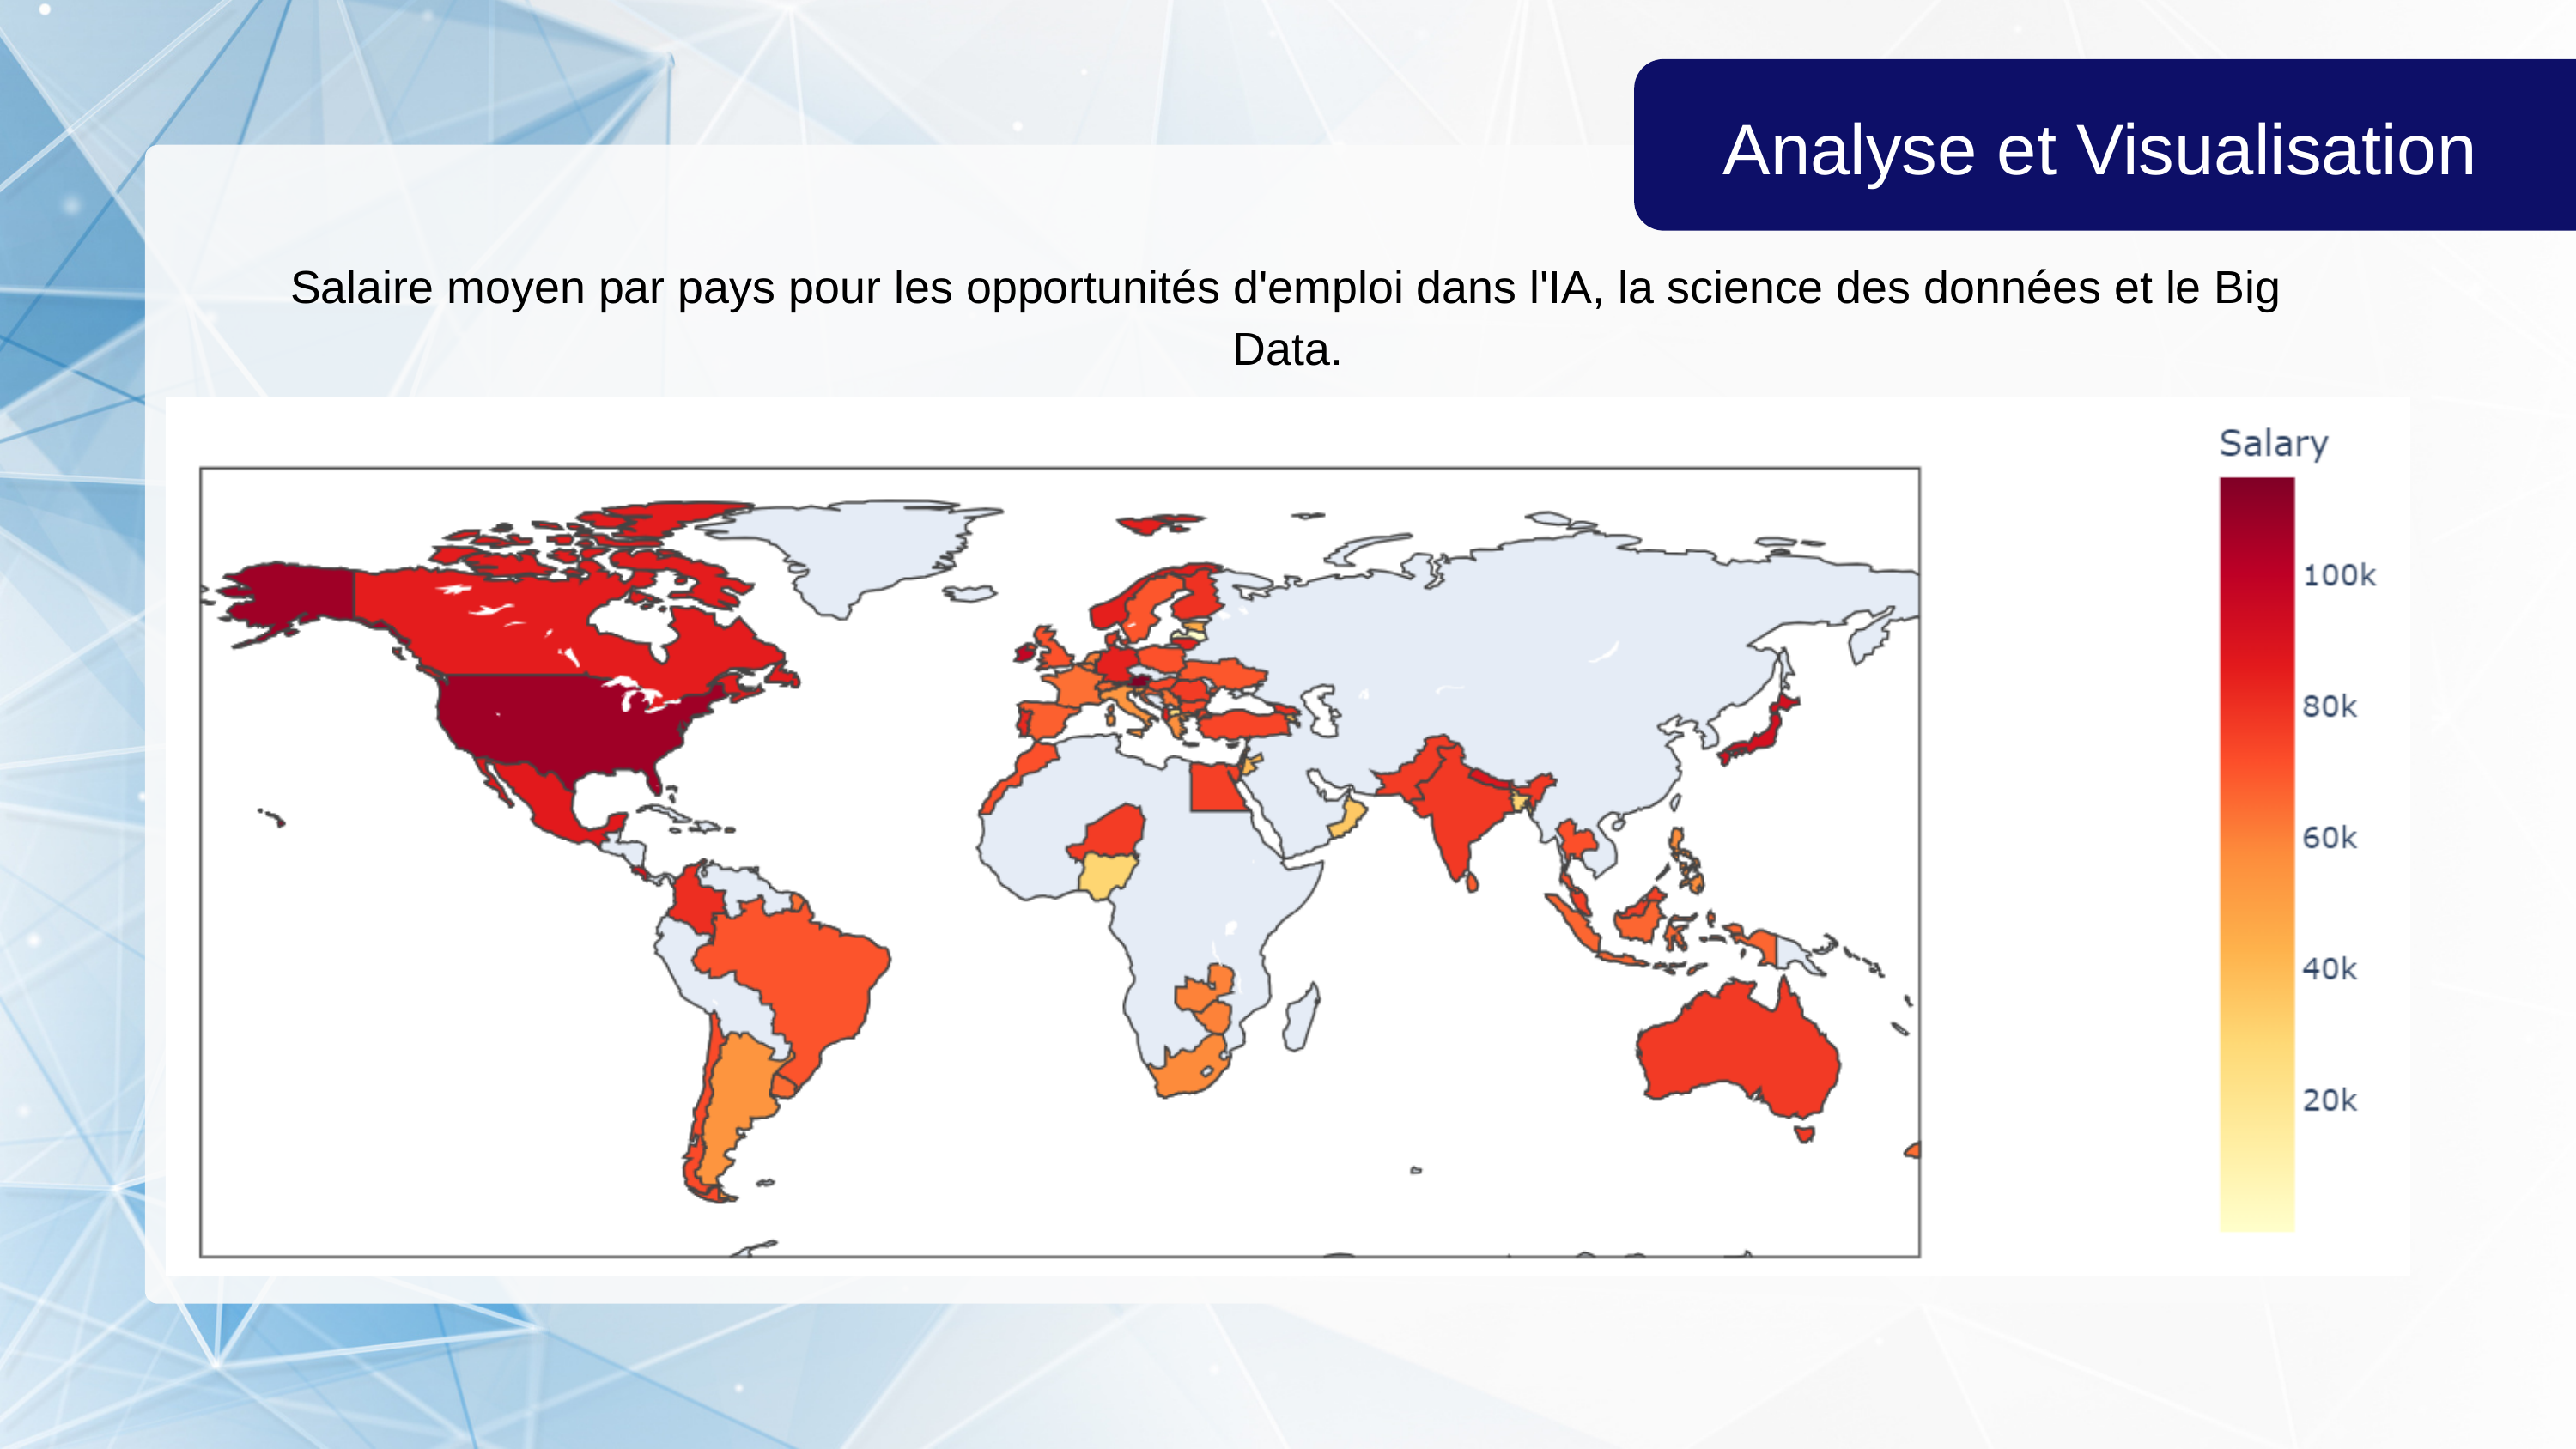

Analyse et Visualisation

Salaire moyen par pays pour les opportunités d'emploi dans l'IA, la science des données et le Big Data.